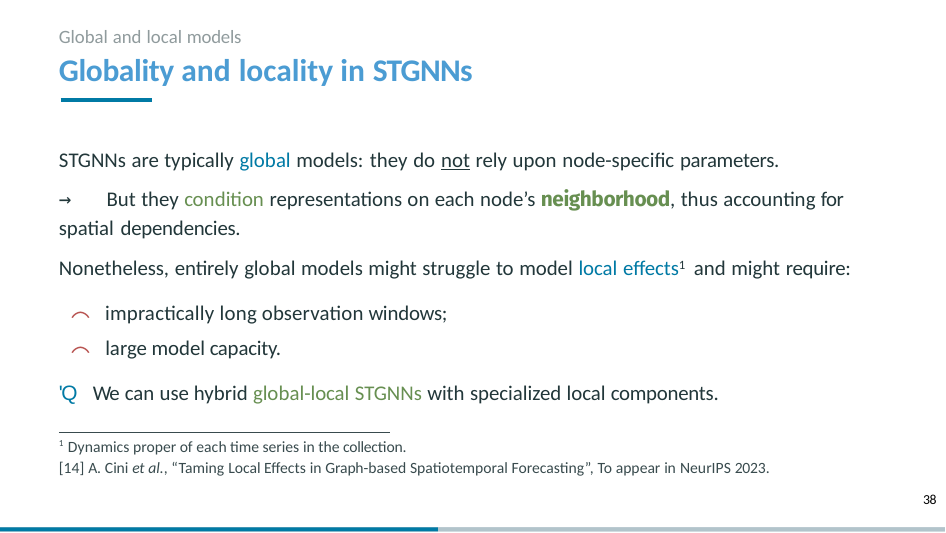

Global and local models
# Globality and locality in STGNNs

STGNNs are typically global models: they do not rely upon node-specific parameters.
→	But they condition representations on each node’s neighborhood, thus accounting for
spatial dependencies.
Nonetheless, entirely global models might struggle to model local effects1 and might require:
⌢ impractically long observation windows;
⌢ large model capacity.
'Q We can use hybrid global-local STGNNs with specialized local components.
1 Dynamics proper of each time series in the collection.
[14] A. Cini et al., “Taming Local Effects in Graph-based Spatiotemporal Forecasting”, To appear in NeurIPS 2023.

38